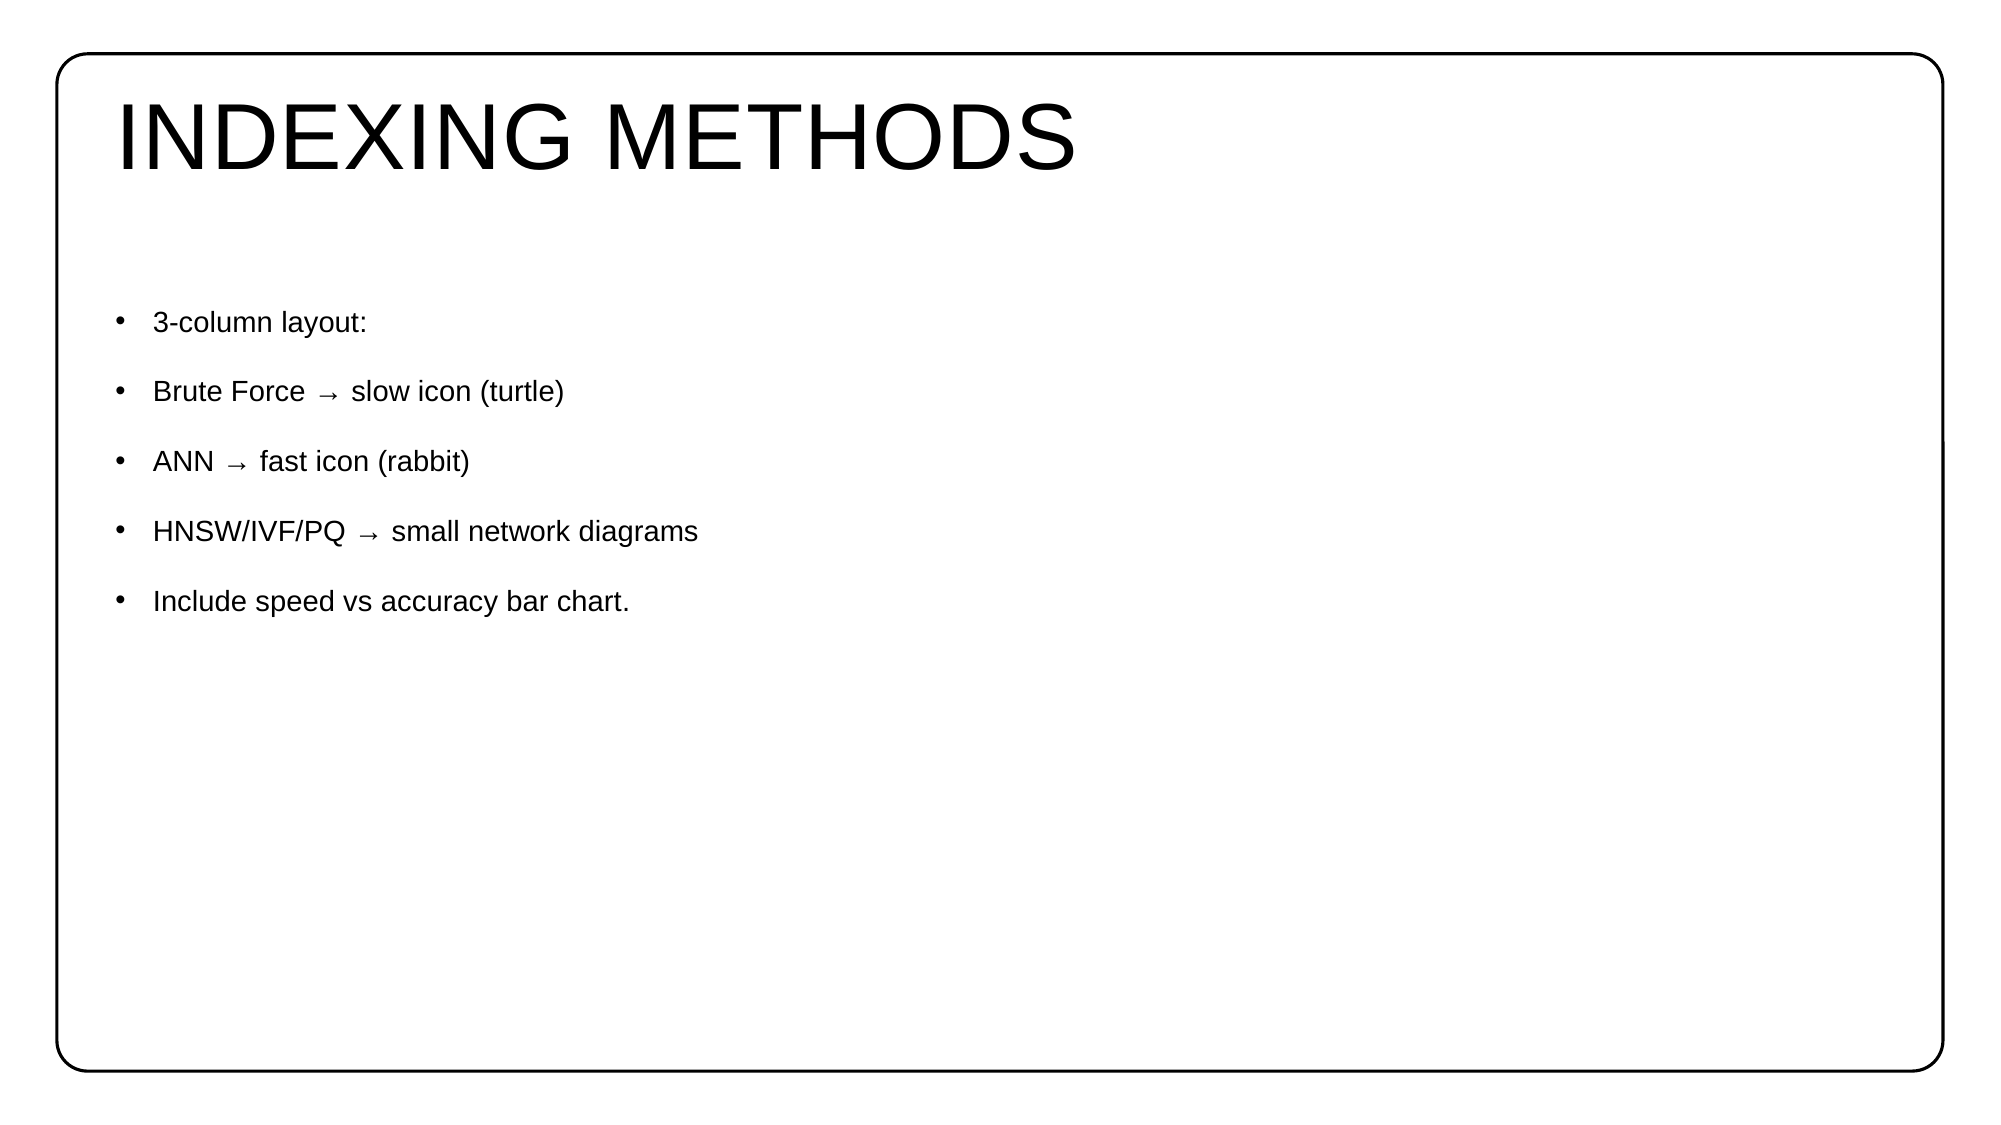

# INDEXING methods
3-column layout:
Brute Force → slow icon (turtle)
ANN → fast icon (rabbit)
HNSW/IVF/PQ → small network diagrams
Include speed vs accuracy bar chart.